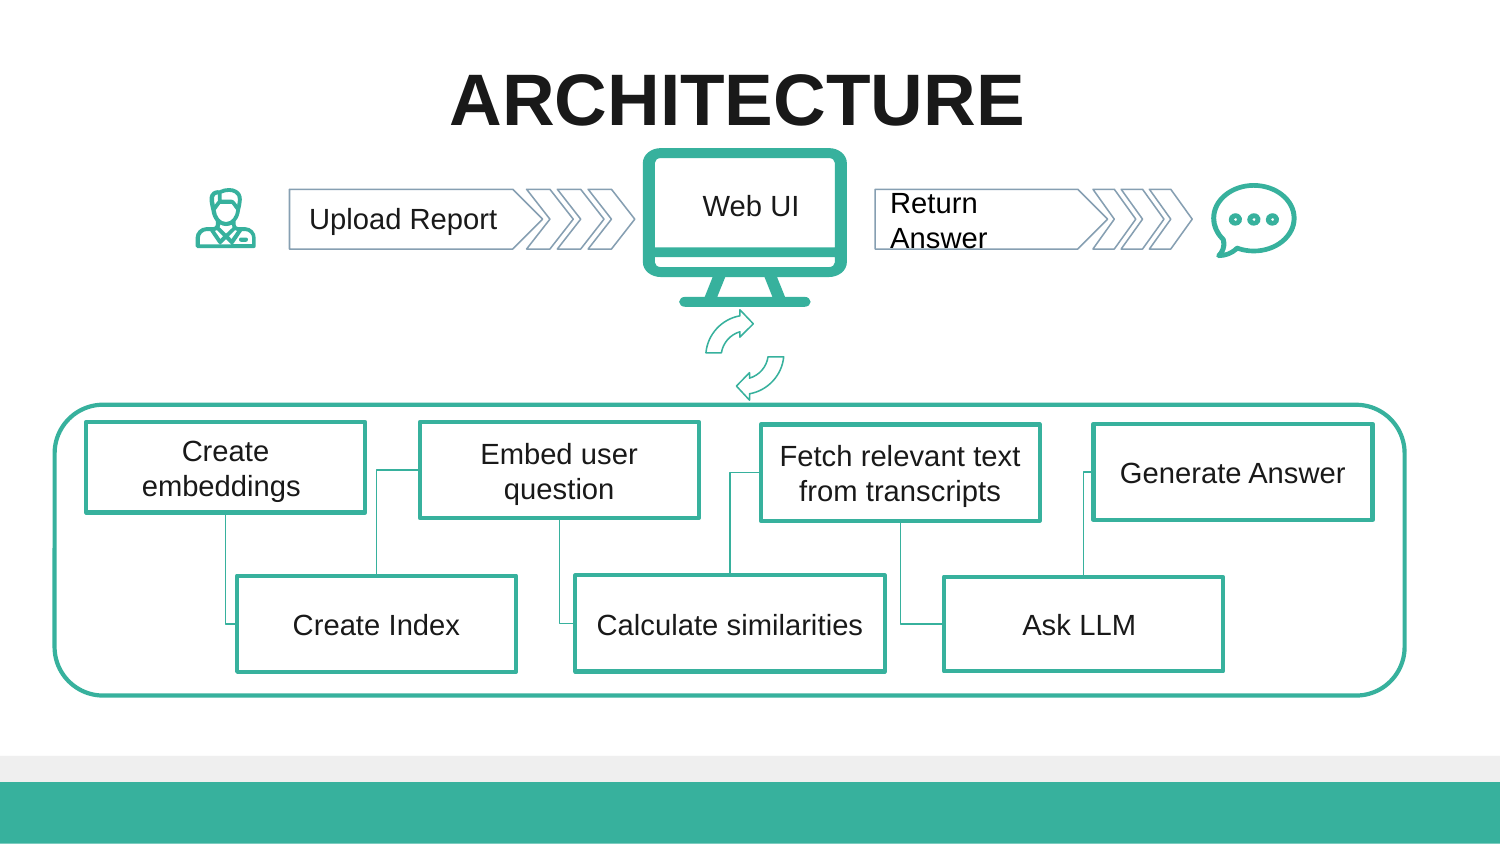

# ARCHITECTURE

Web UI

Return Answer
Upload Report

Create embeddings
Embed user question
Generate Answer
Fetch relevant text from transcripts
Calculate similarities
Create Index
Ask LLM